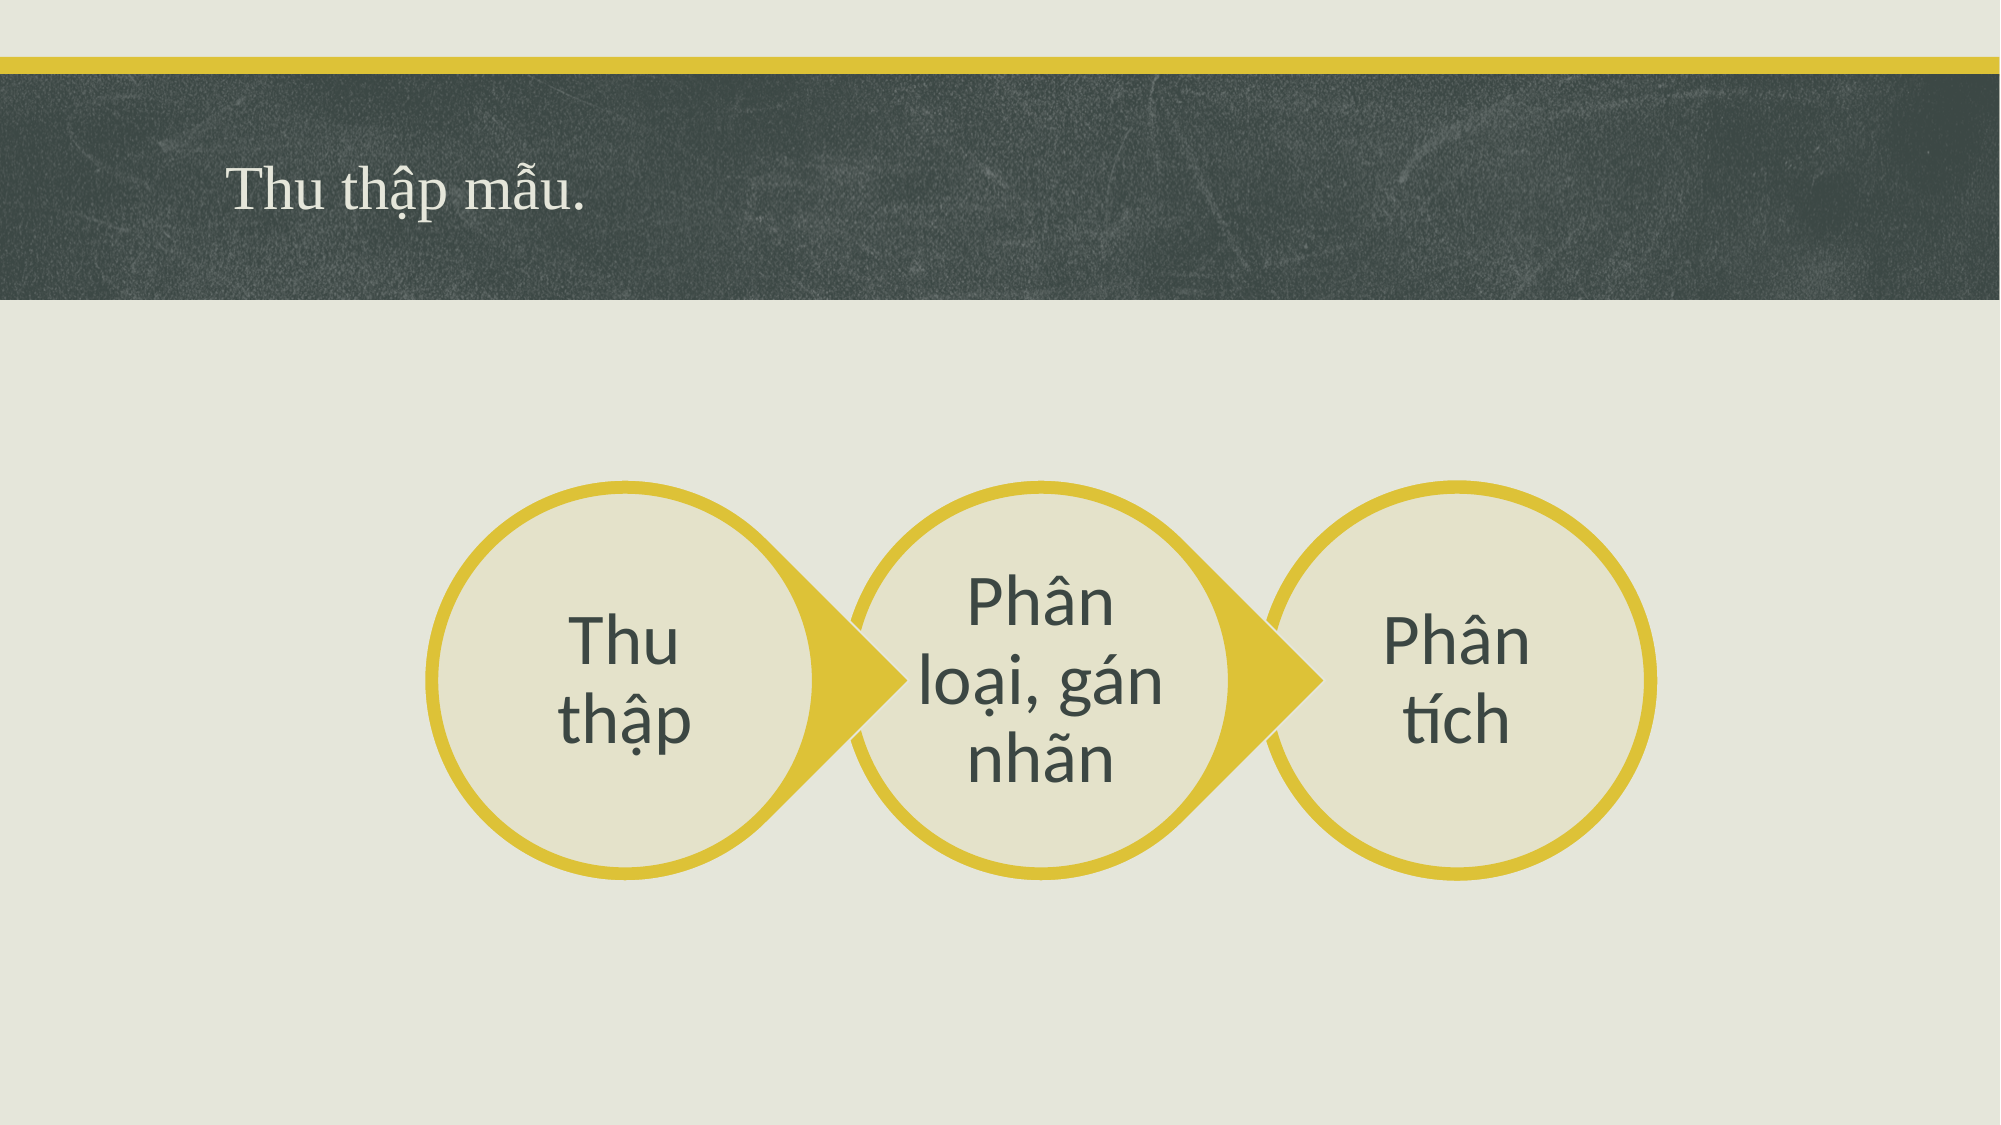

# Thu thập mẫu.
Phân tích
Phân loại, gán nhãn
Thu thập